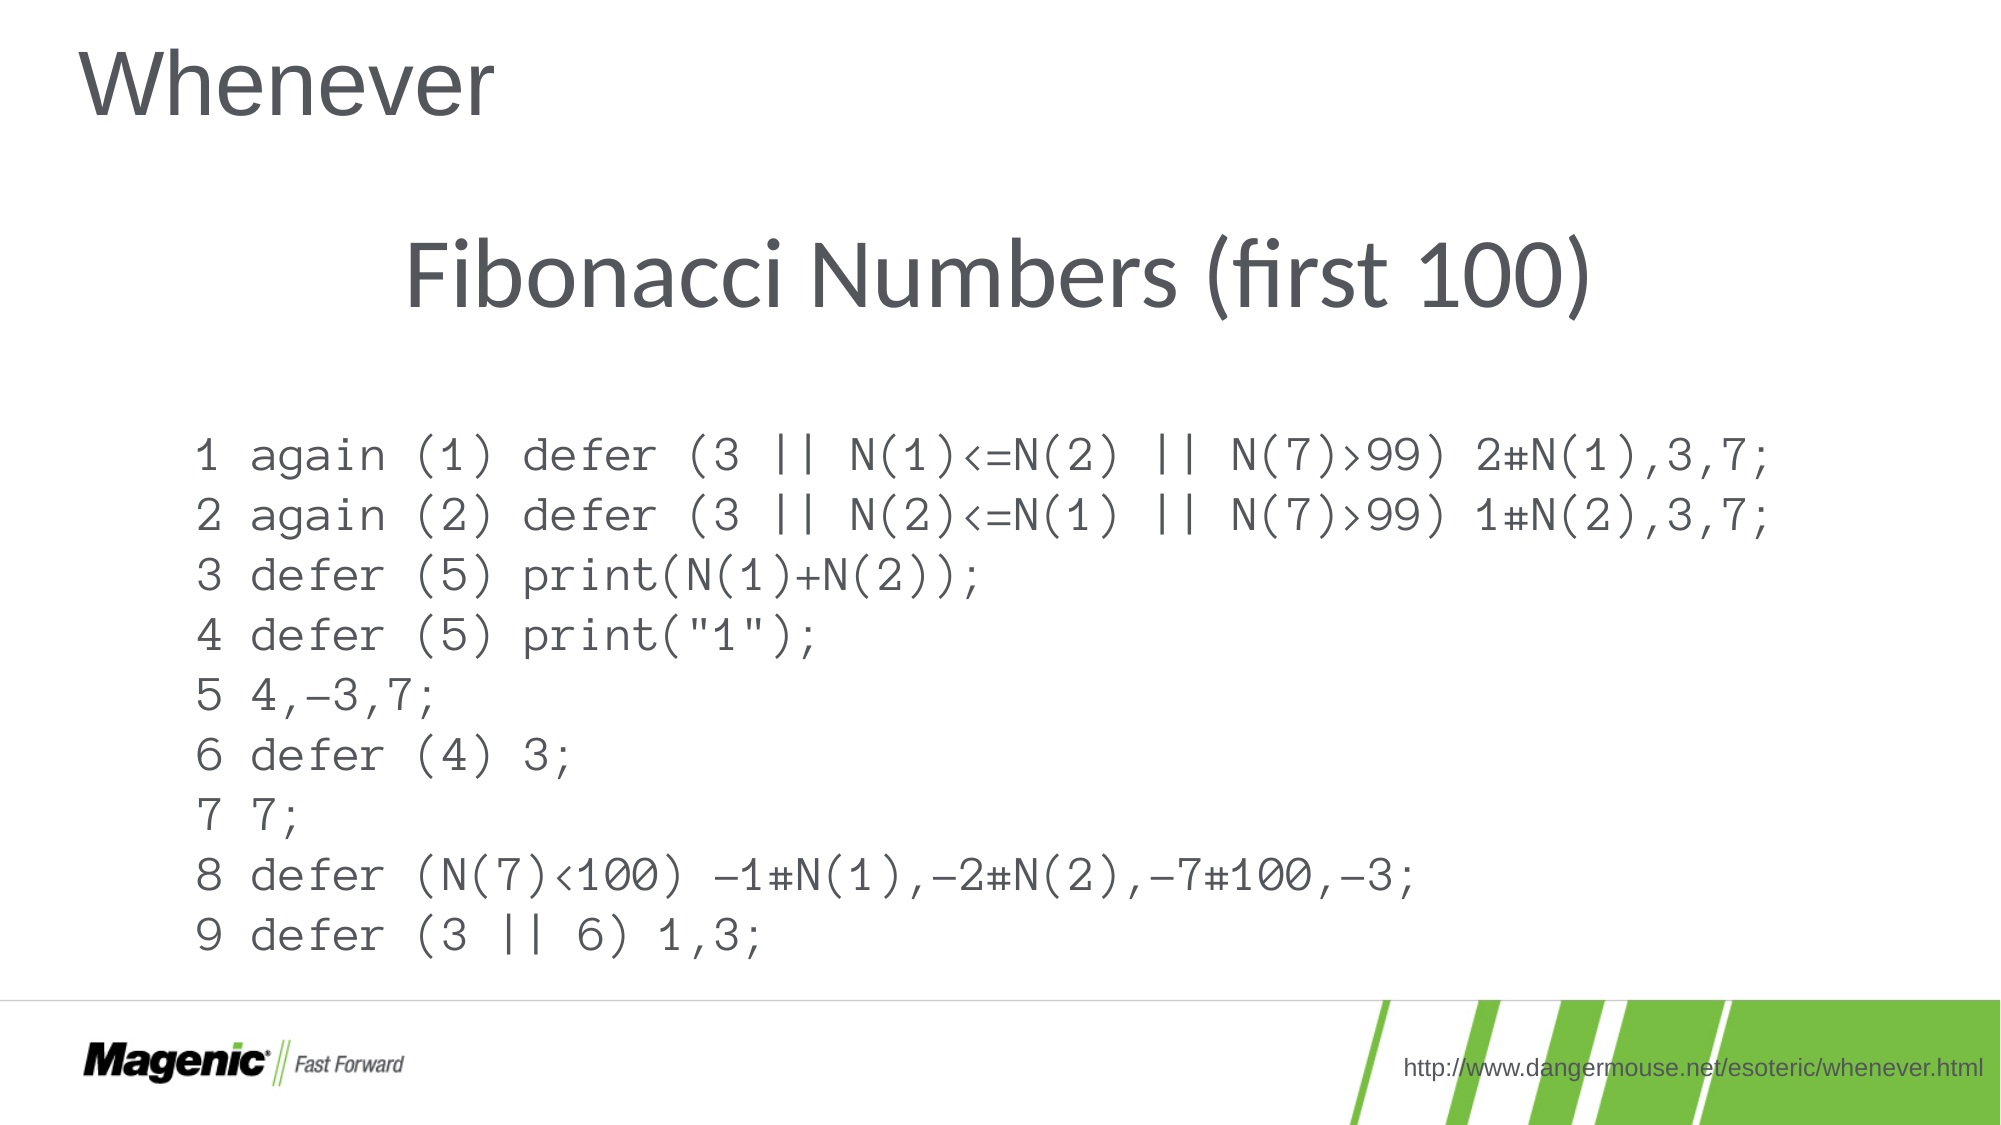

# Whenever
Fibonacci Numbers (first 100)
1 again (1) defer (3 || N(1)<=N(2) || N(7)>99) 2#N(1),3,7;
2 again (2) defer (3 || N(2)<=N(1) || N(7)>99) 1#N(2),3,7;
3 defer (5) print(N(1)+N(2));
4 defer (5) print("1");
5 4,-3,7;
6 defer (4) 3;
7 7;
8 defer (N(7)<100) -1#N(1),-2#N(2),-7#100,-3;
9 defer (3 || 6) 1,3;
http://www.dangermouse.net/esoteric/whenever.html